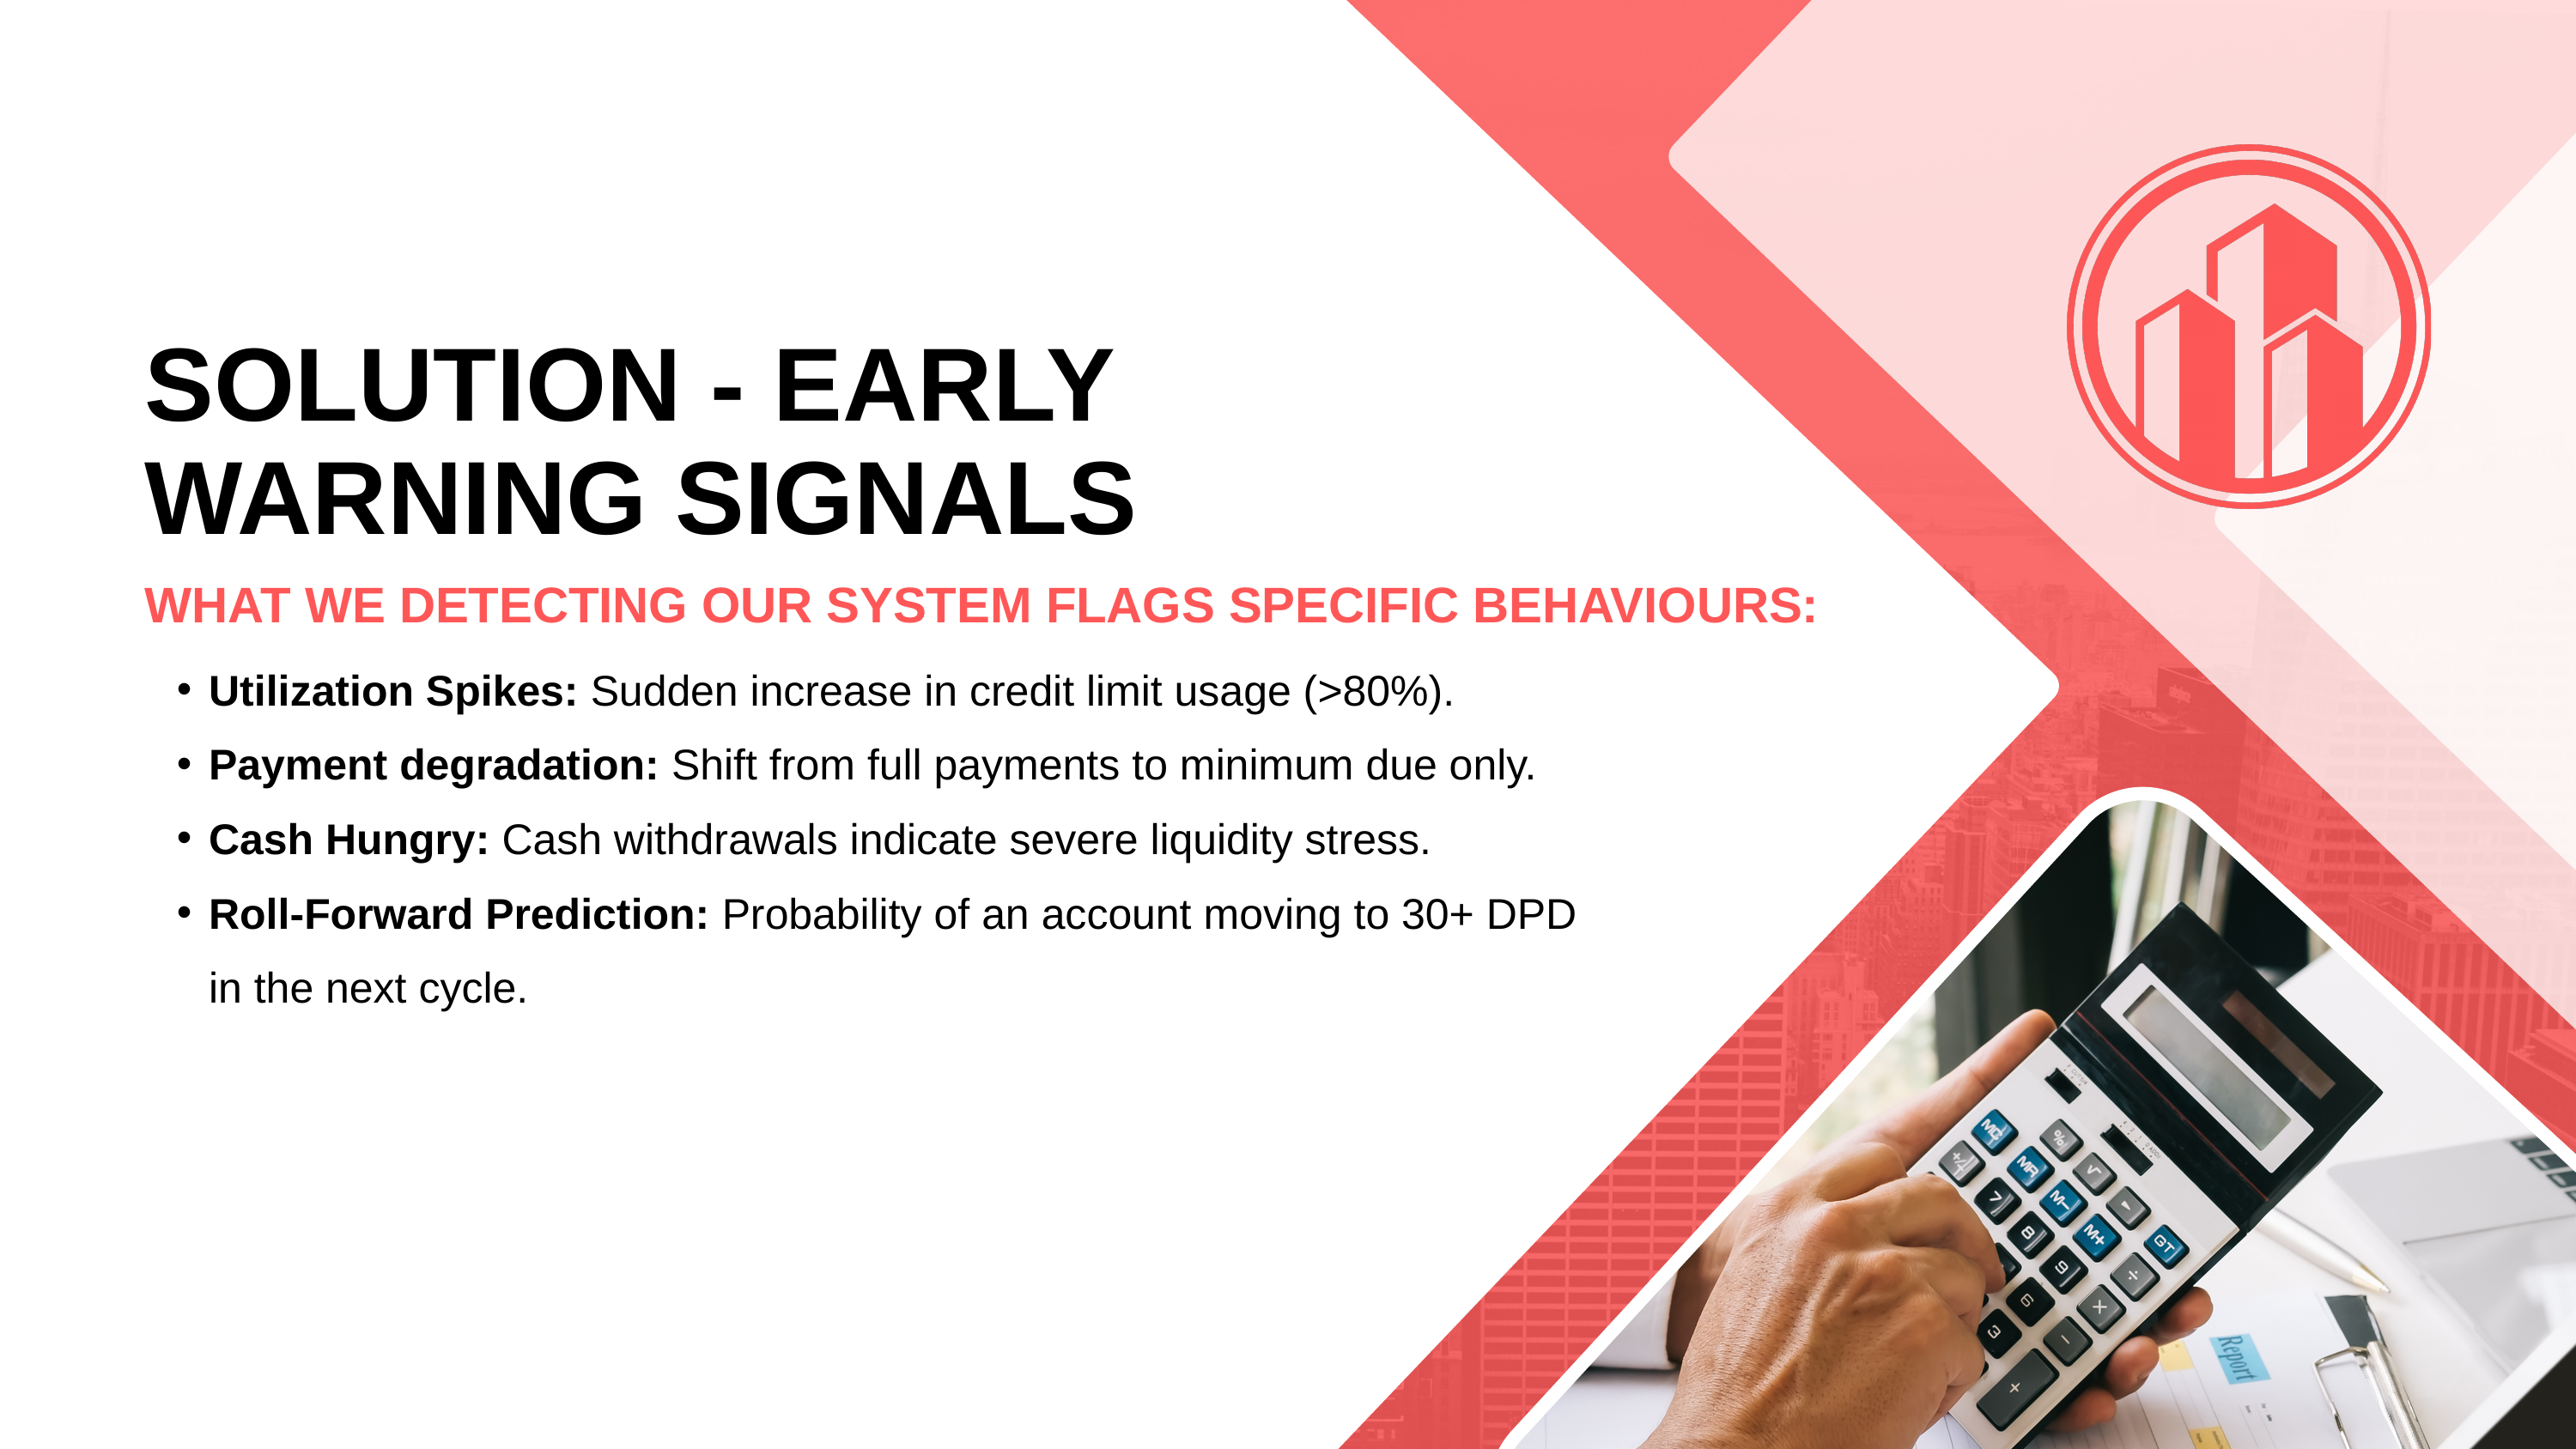

SOLUTION - EARLY WARNING SIGNALS
WHAT WE DETECTING OUR SYSTEM FLAGS SPECIFIC BEHAVIOURS:
Utilization Spikes: Sudden increase in credit limit usage (>80%).
Payment degradation: Shift from full payments to minimum due only.
Cash Hungry: Cash withdrawals indicate severe liquidity stress.
Roll-Forward Prediction: Probability of an account moving to 30+ DPD in the next cycle.